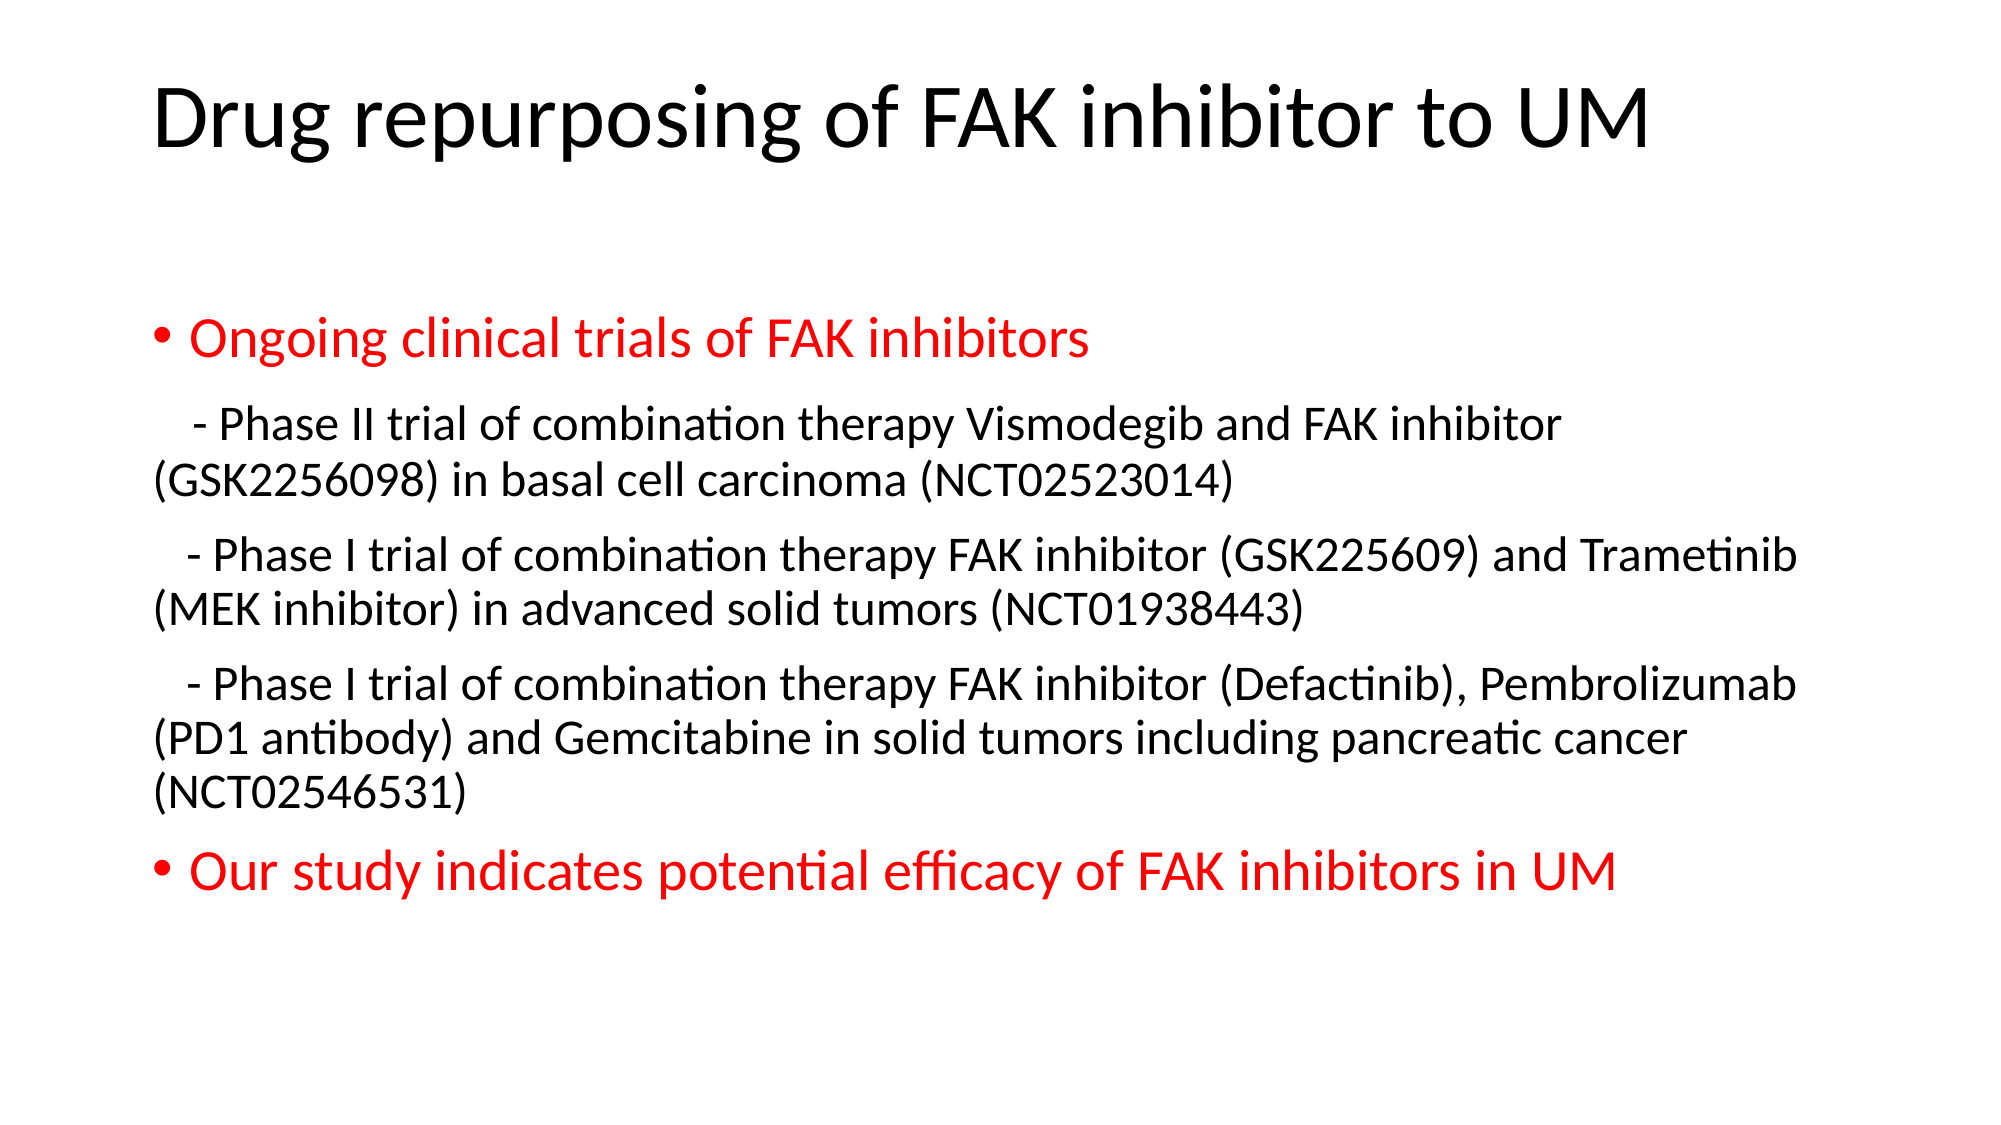

# Drug repurposing of FAK inhibitor to UM
Ongoing clinical trials of FAK inhibitors
   - Phase II trial of combination therapy Vismodegib and FAK inhibitor (GSK2256098) in basal cell carcinoma (NCT02523014)
   - Phase I trial of combination therapy FAK inhibitor (GSK225609) and Trametinib (MEK inhibitor) in advanced solid tumors (NCT01938443)
   - Phase I trial of combination therapy FAK inhibitor (Defactinib), Pembrolizumab (PD1 antibody) and Gemcitabine in solid tumors including pancreatic cancer (NCT02546531)
Our study indicates potential efficacy of FAK inhibitors in UM